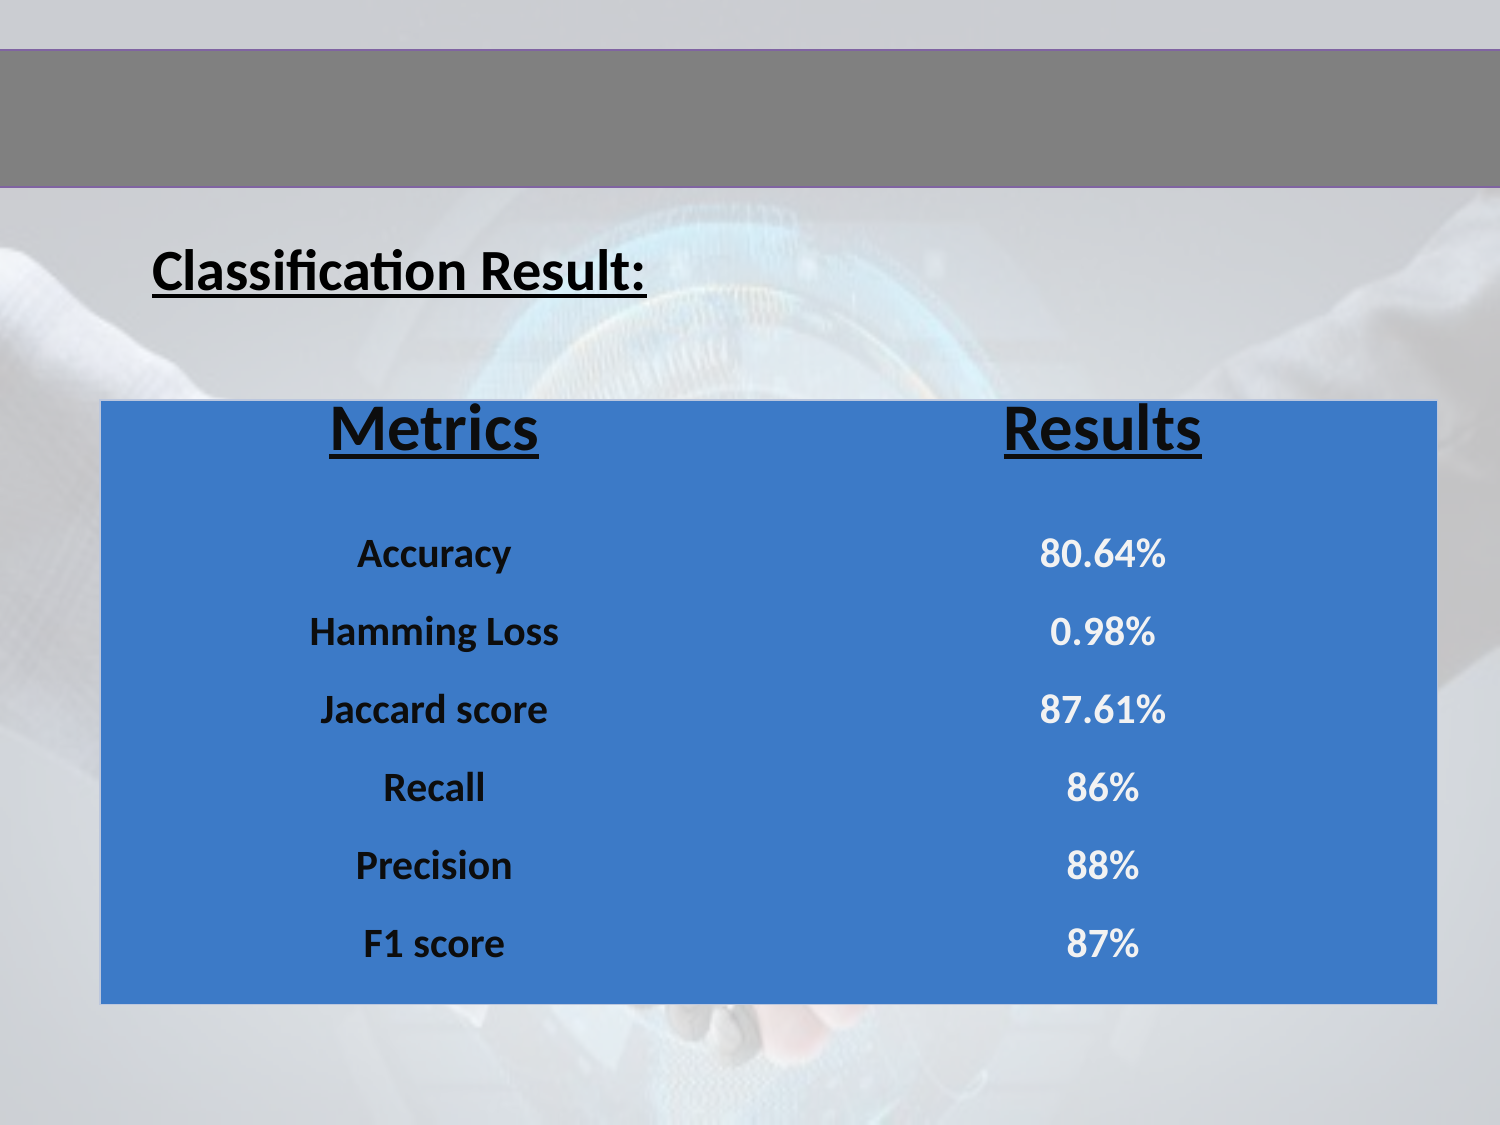

Classification Result:
| Metrics | Results |
| --- | --- |
| Accuracy | 80.64% |
| Hamming Loss | 0.98% |
| Jaccard score | 87.61% |
| Recall | 86% |
| Precision | 88% |
| F1 score | 87% |